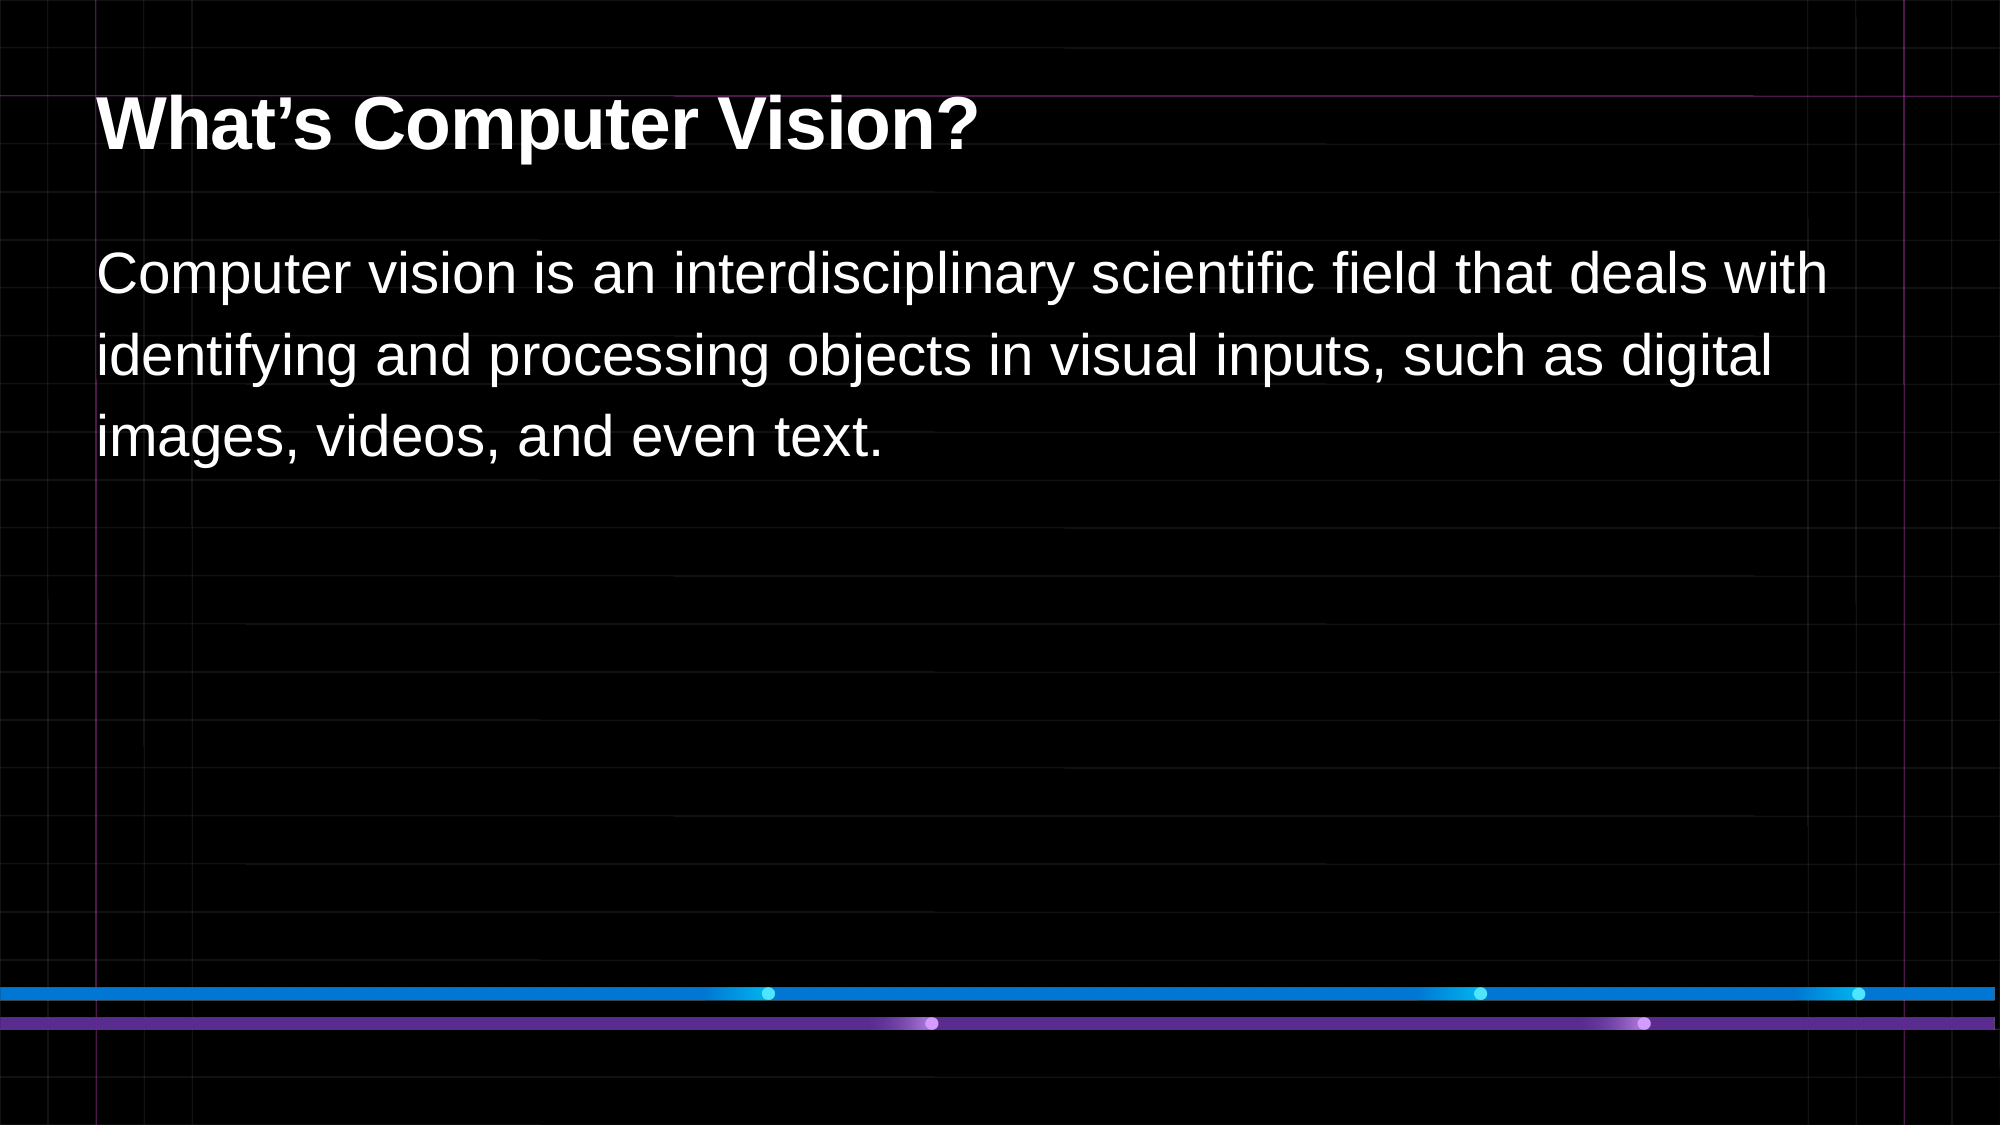

# What’s Computer Vision?
Computer vision is an interdisciplinary scientific field that deals with
identifying and processing objects in visual inputs, such as digital
images, videos, and even text.